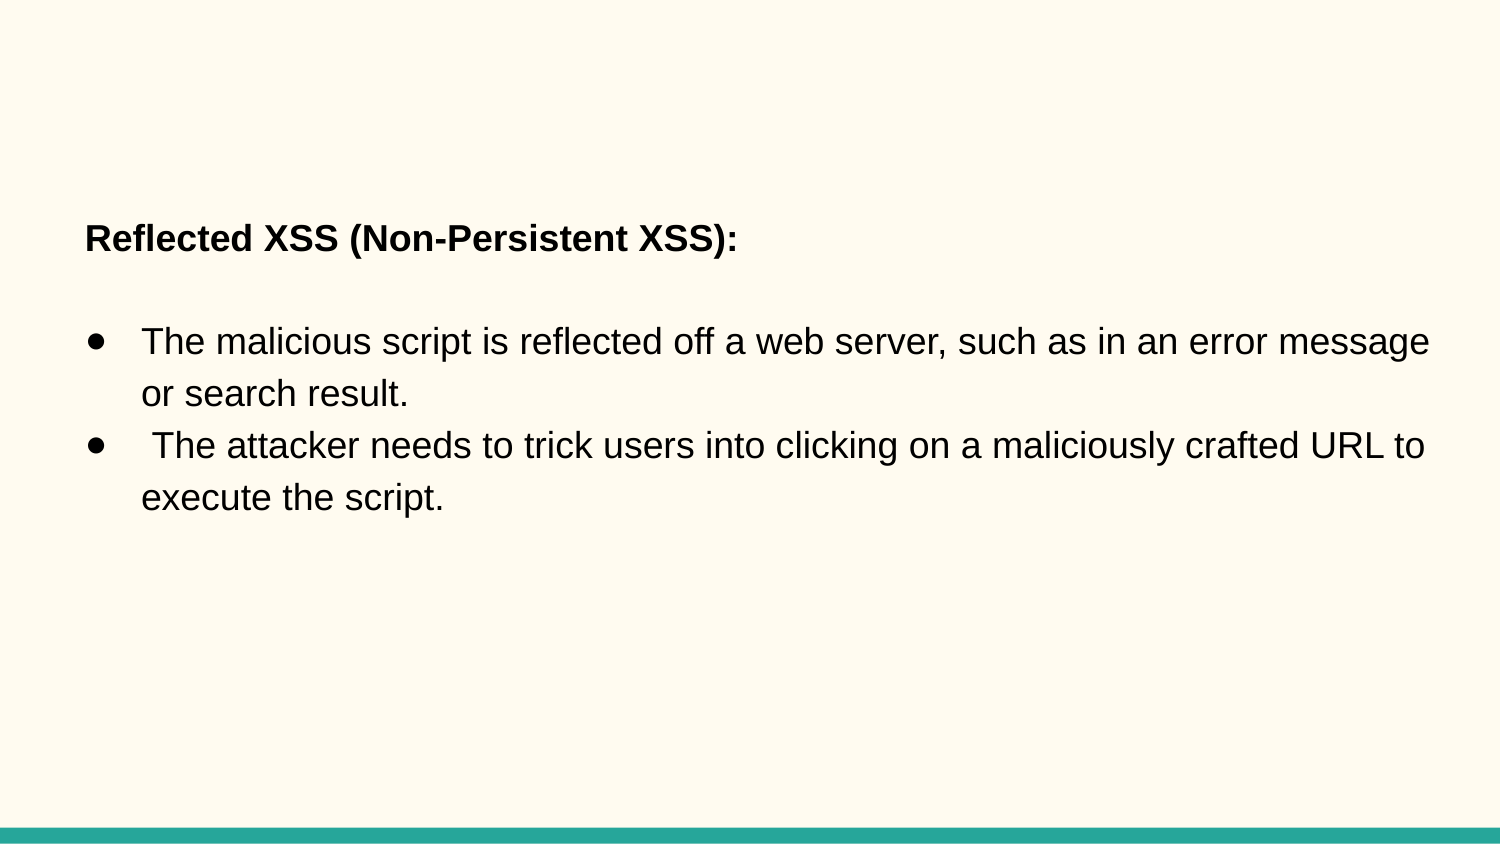

#
Reflected XSS (Non-Persistent XSS):

The malicious script is reflected off a web server, such as in an error message or search result.
 The attacker needs to trick users into clicking on a maliciously crafted URL to execute the script.